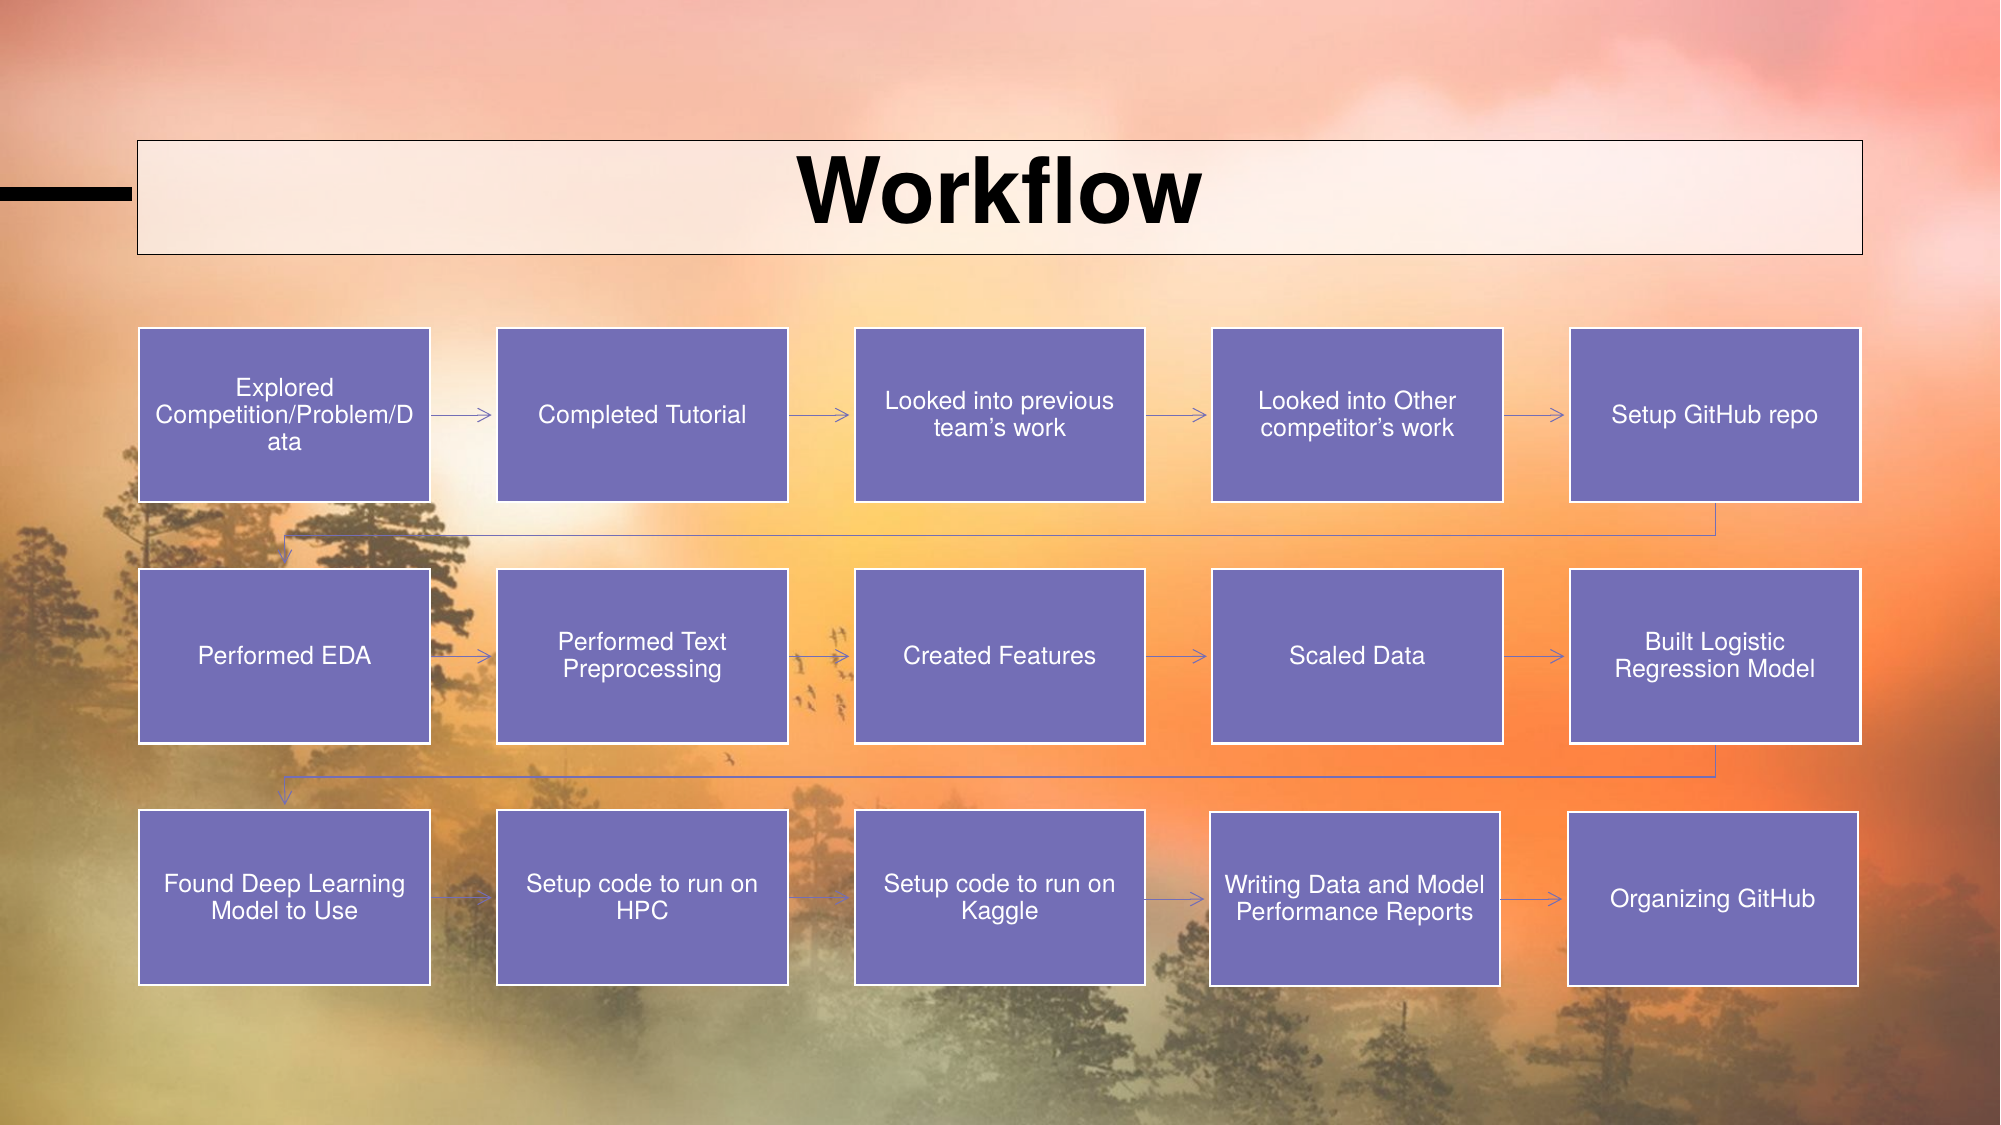

# Workflow

Explored Competition/Problem/Data

Completed Tutorial

Looked into previous team’s work

Looked into Other competitor’s work

Setup GitHub repo

Performed EDA

Performed Text Preprocessing

Created Features

Scaled Data

Built Logistic Regression Model

Found Deep Learning Model to Use

Setup code to run on HPC
Setup code to run on Kaggle

Writing Data and Model Performance Reports

Organizing GitHub